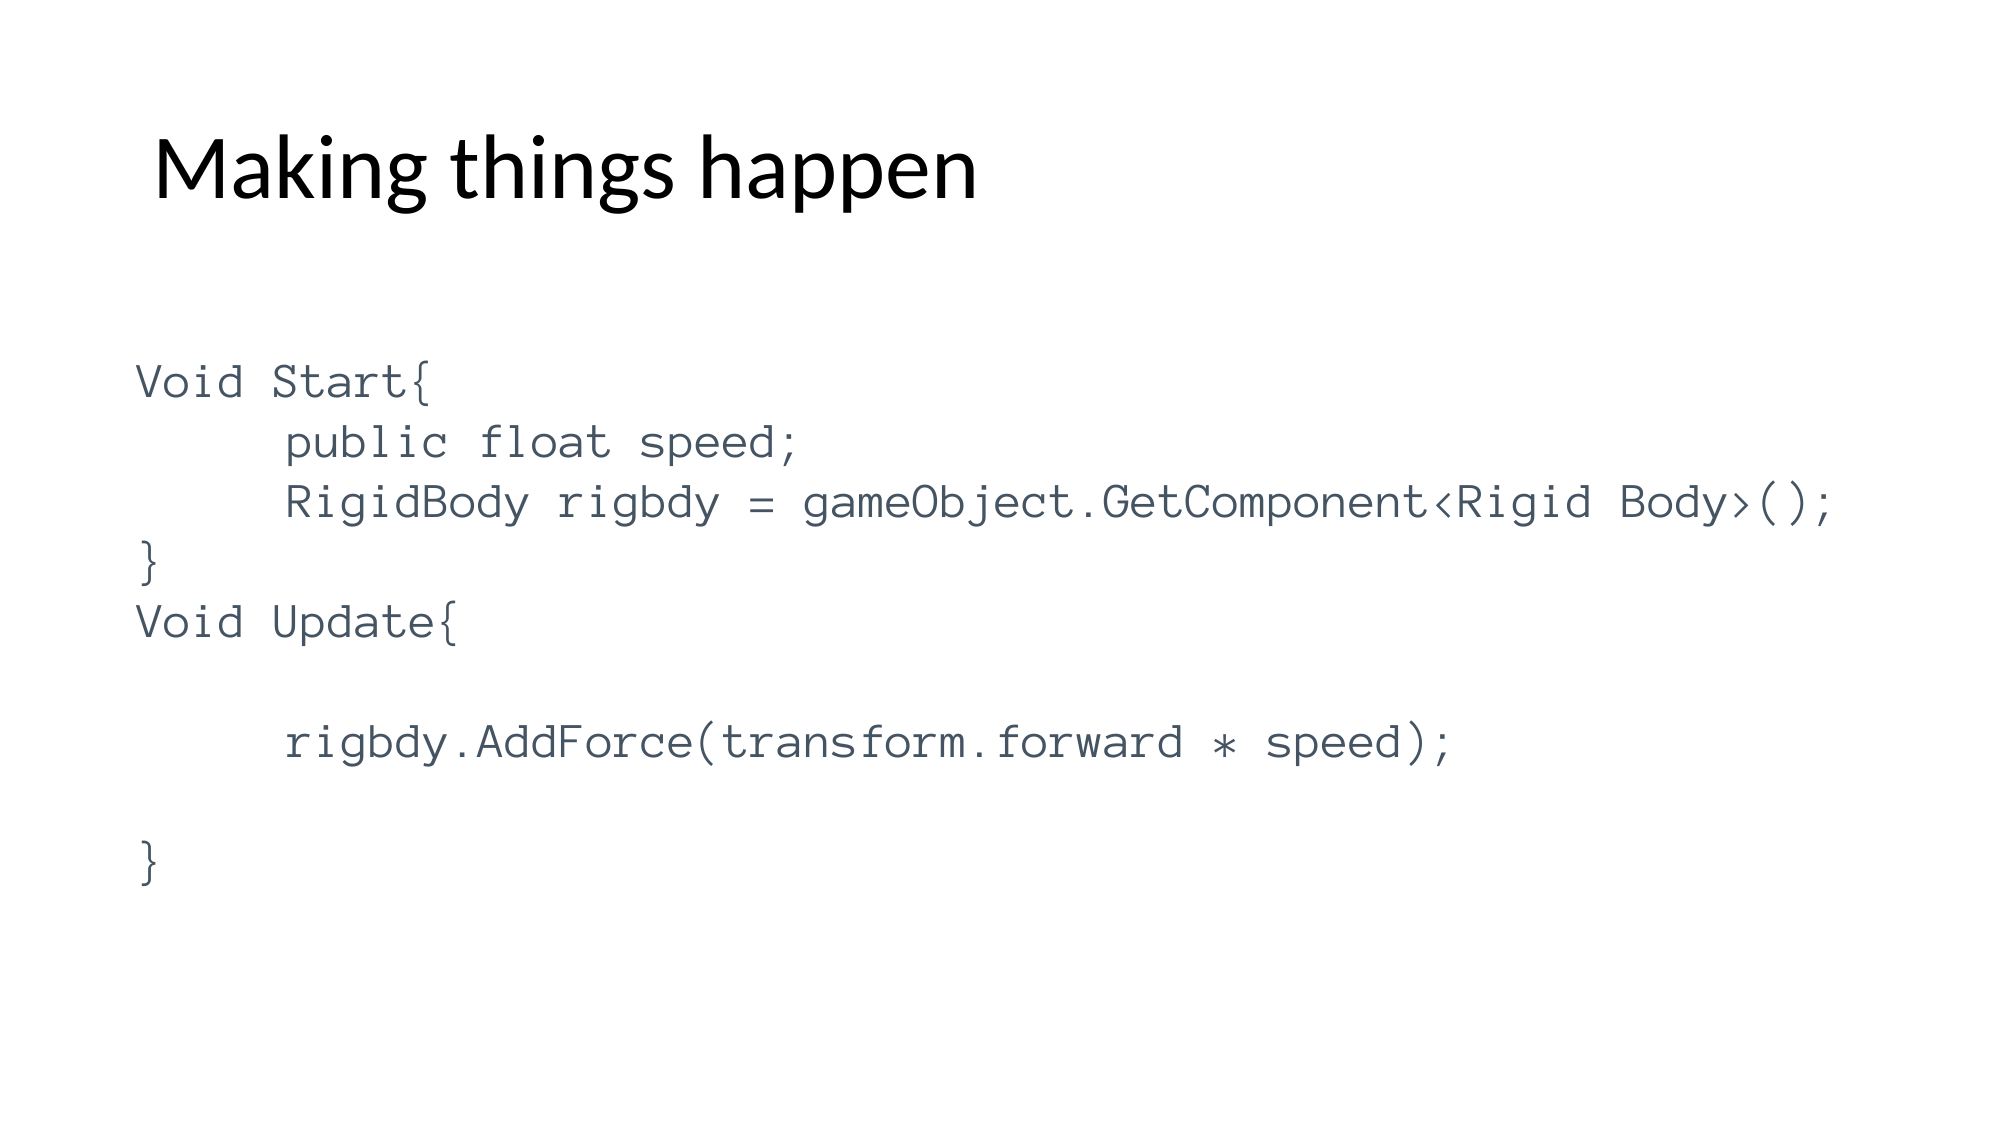

# Making things happen
Void Start{
	public float speed;
	RigidBody rigbdy = gameObject.GetComponent<Rigid Body>();
}
Void Update{

	rigbdy.AddForce(transform.forward * speed);

}